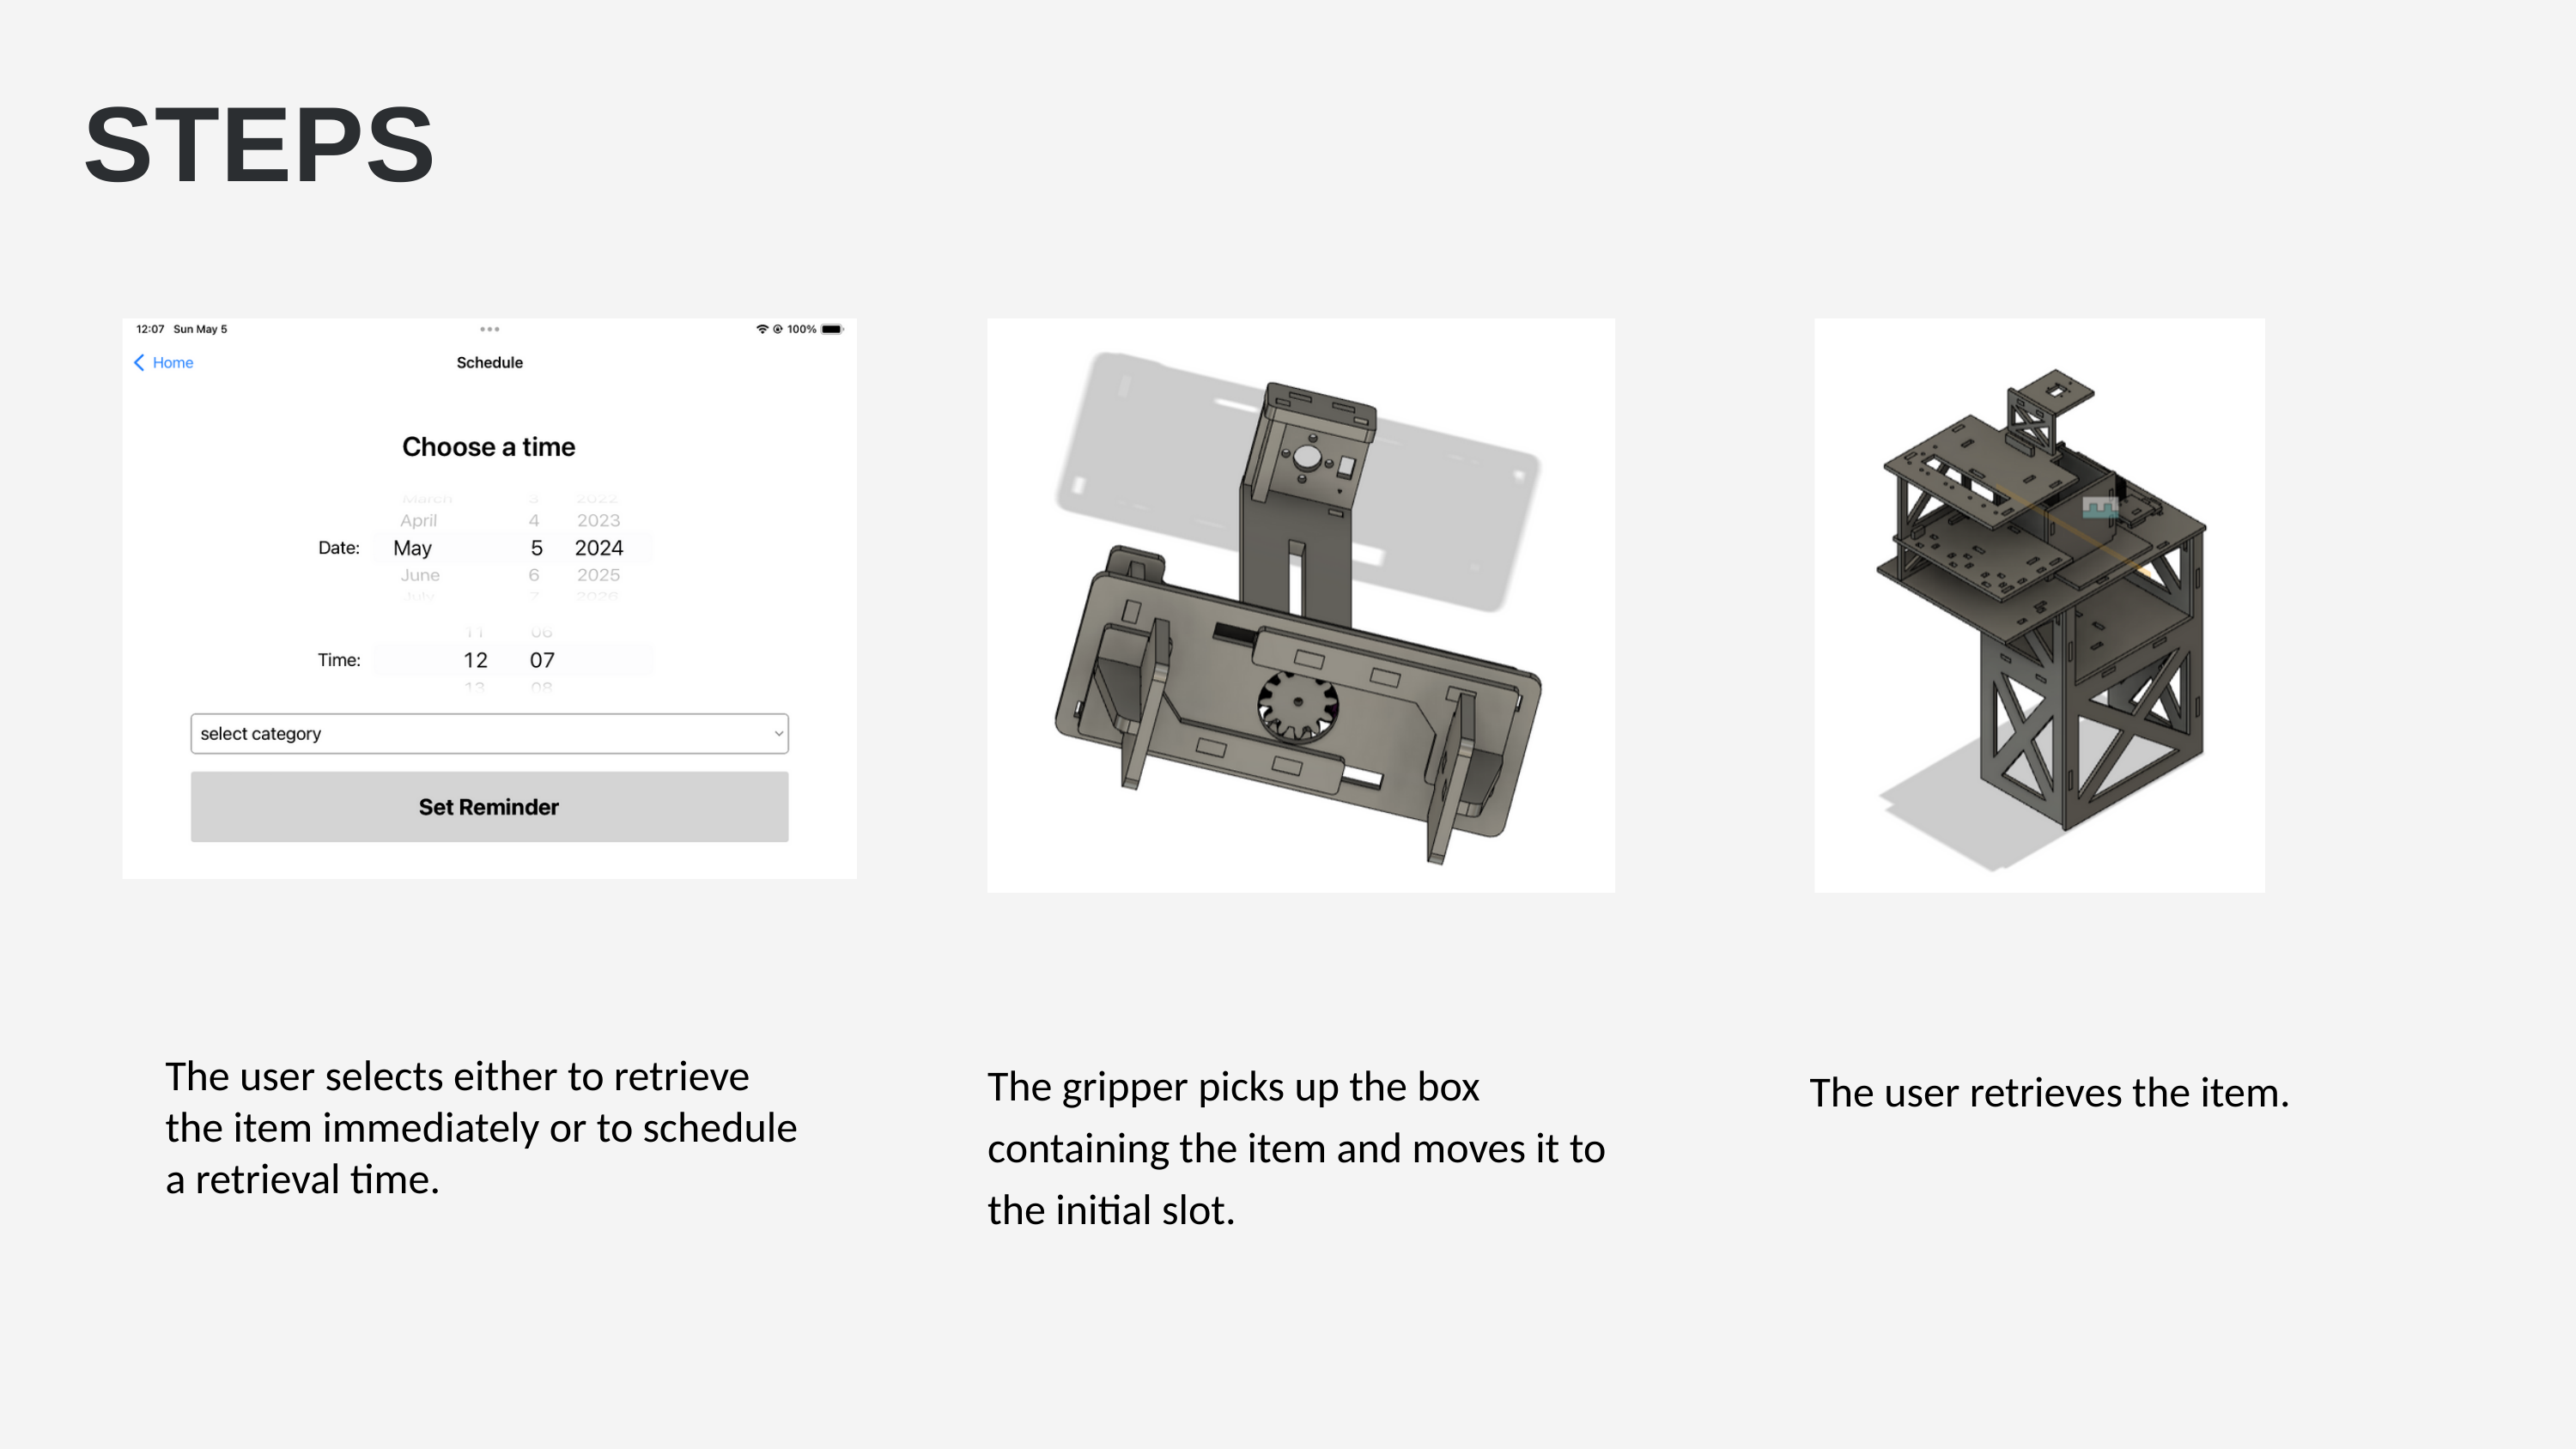

STEPS

The user selects either to retrieve the item immediately or to schedule a retrieval time.
The gripper picks up the box containing the item and moves it to the initial slot.
The user retrieves the item.